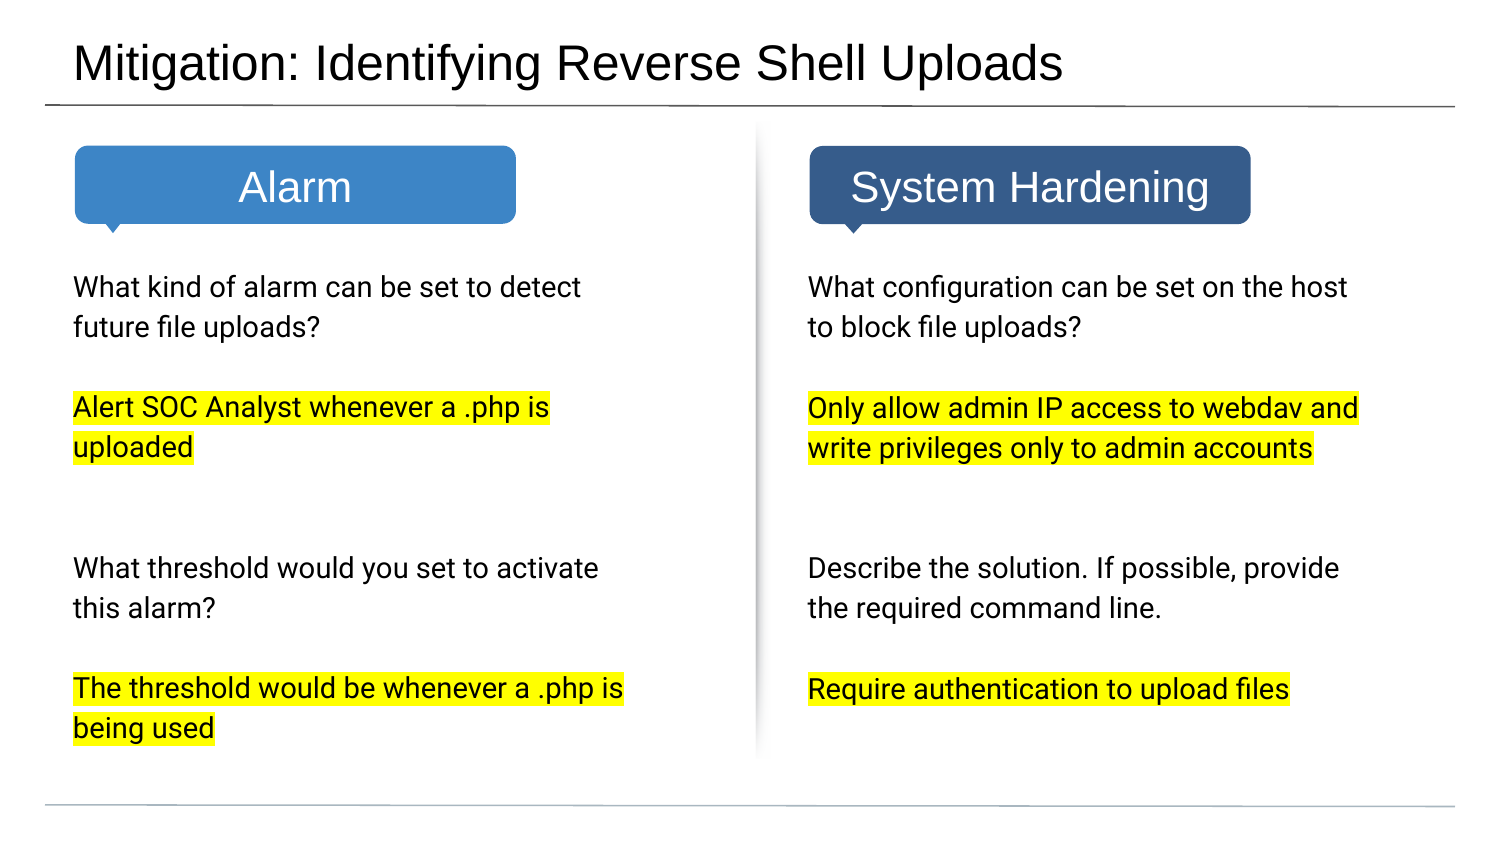

# Mitigation: Identifying Reverse Shell Uploads
What kind of alarm can be set to detect future file uploads?

Alert SOC Analyst whenever a .php is uploaded

What threshold would you set to activate this alarm?

The threshold would be whenever a .php is being used

What configuration can be set on the host to block file uploads?

Only allow admin IP access to webdav and write privileges only to admin accounts

Describe the solution. If possible, provide the required command line.

Require authentication to upload files